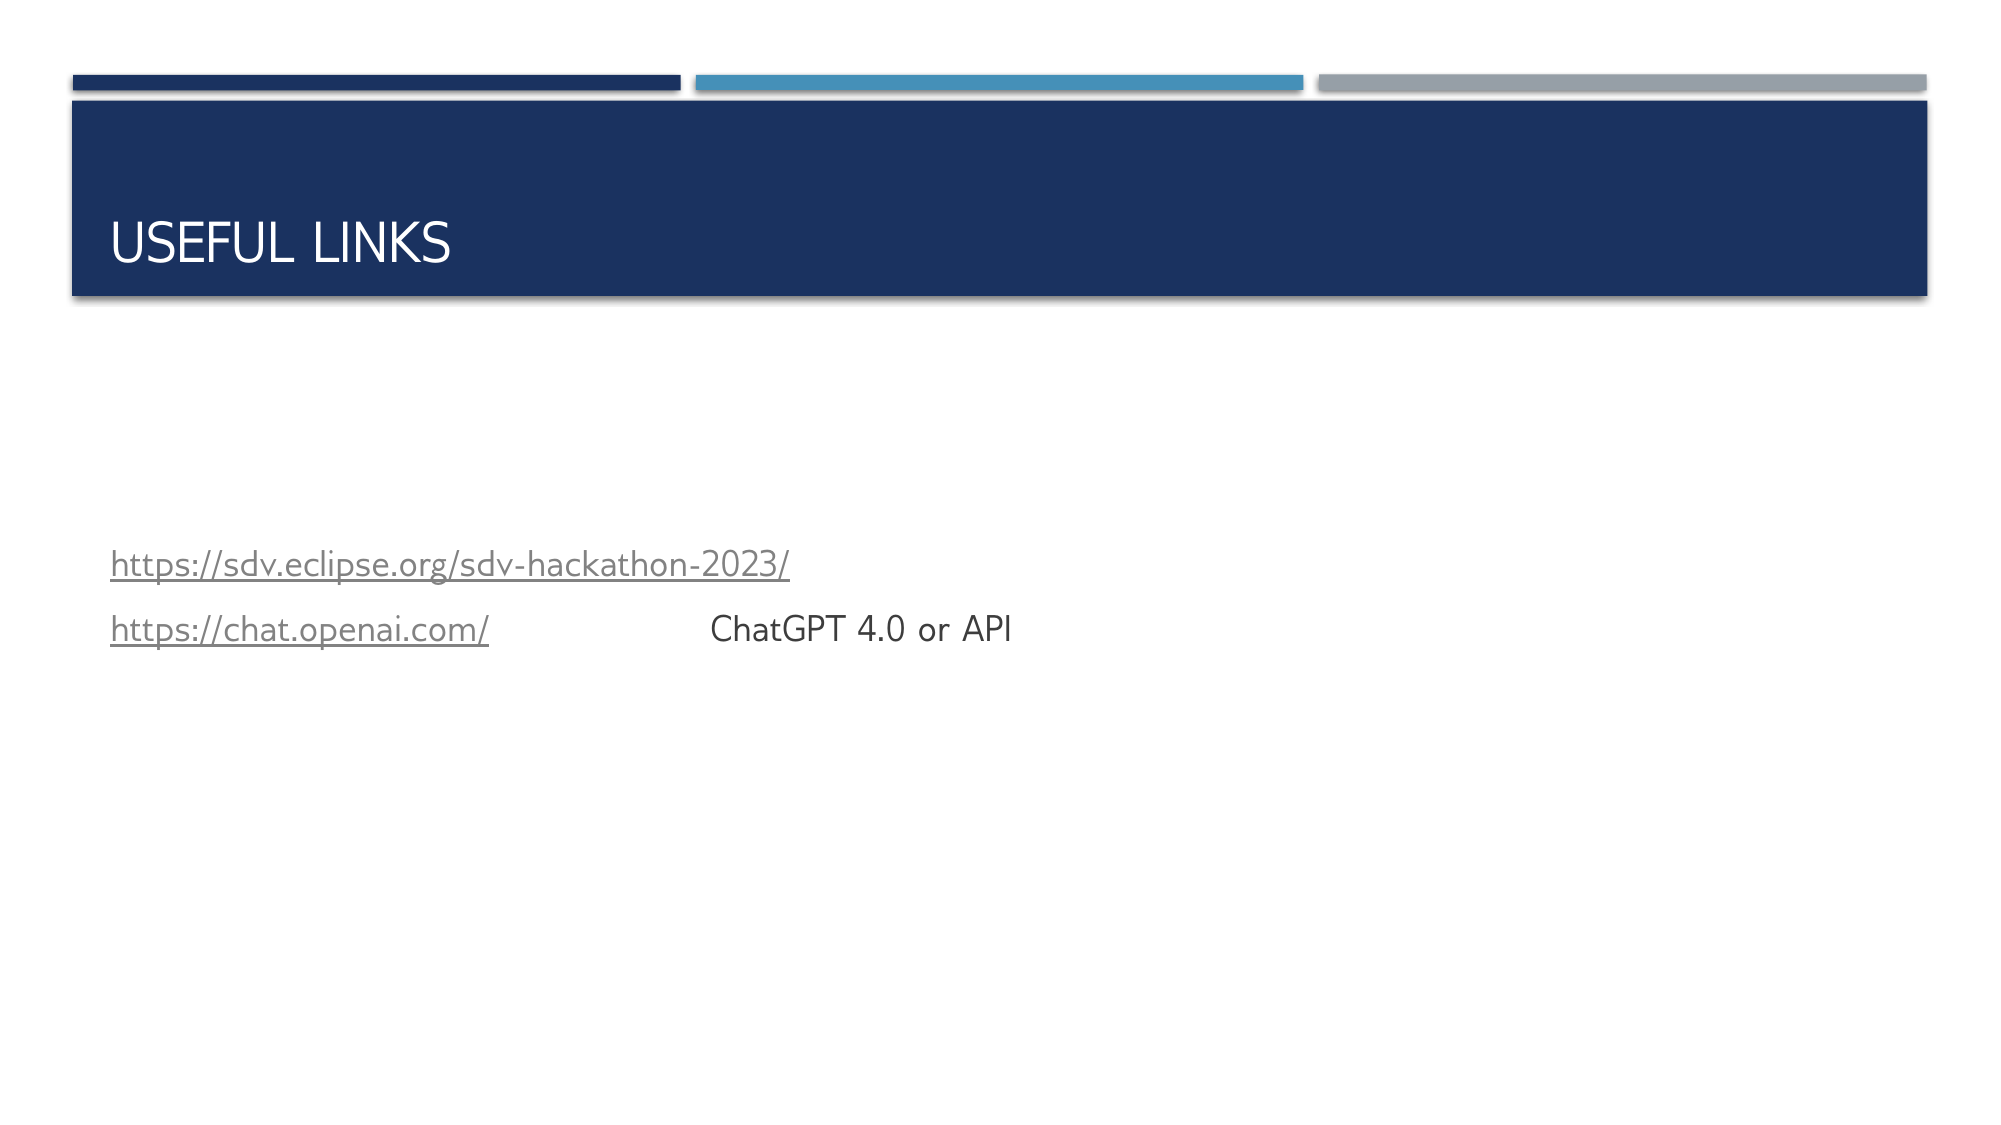

# Useful Links
https://sdv.eclipse.org/sdv-hackathon-2023/
https://chat.openai.com/		ChatGPT 4.0 or API